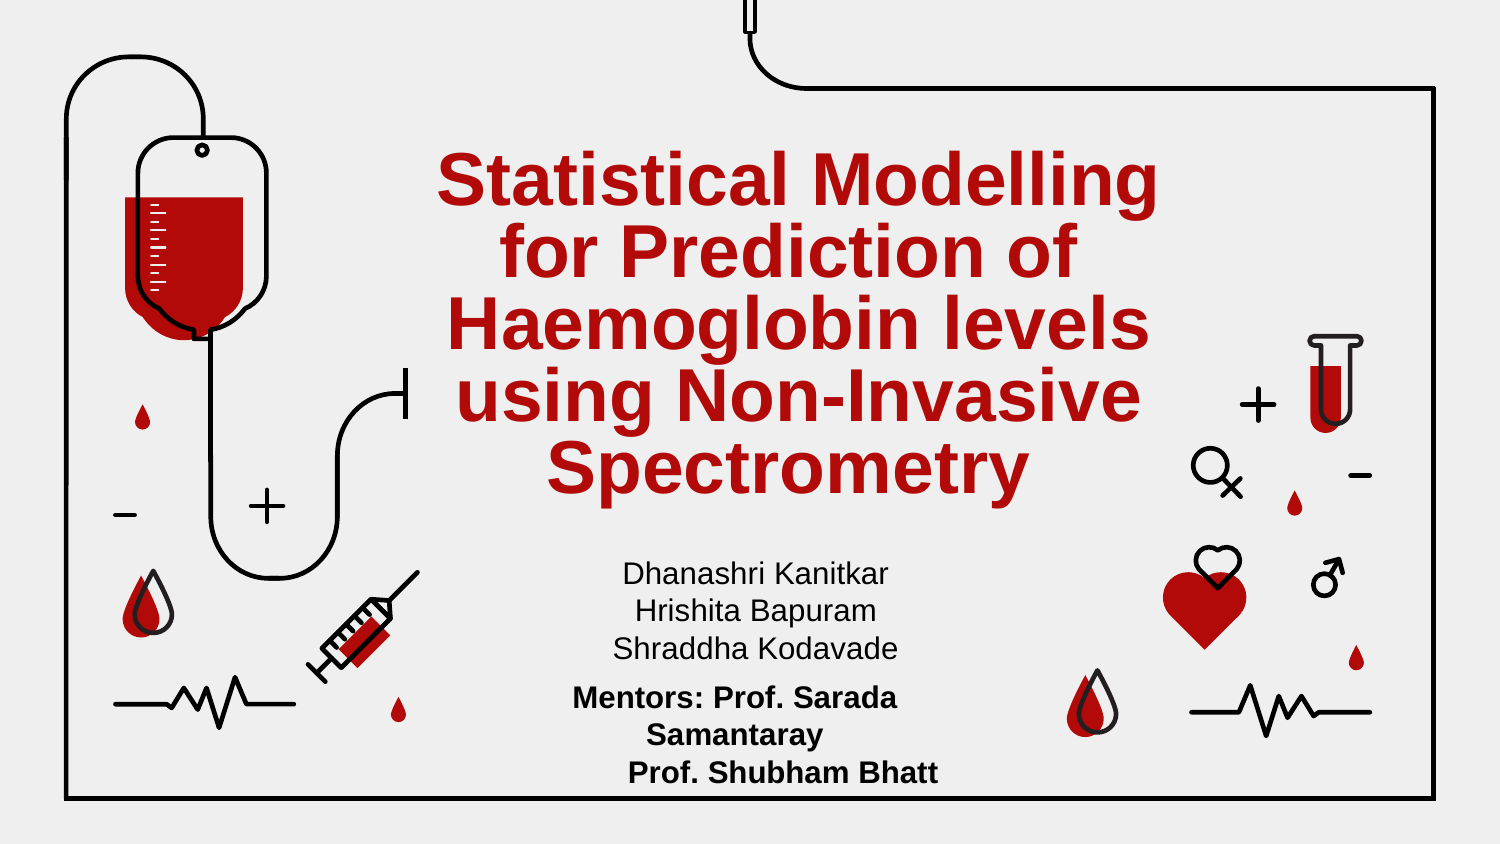

# Statistical Modelling for Prediction of  Haemoglobin levels using Non-Invasive Spectrometry
Dhanashri Kanitkar
Hrishita Bapuram
Shraddha Kodavade
Mentors: Prof. Sarada Samantaray
           Prof. Shubham Bhatt